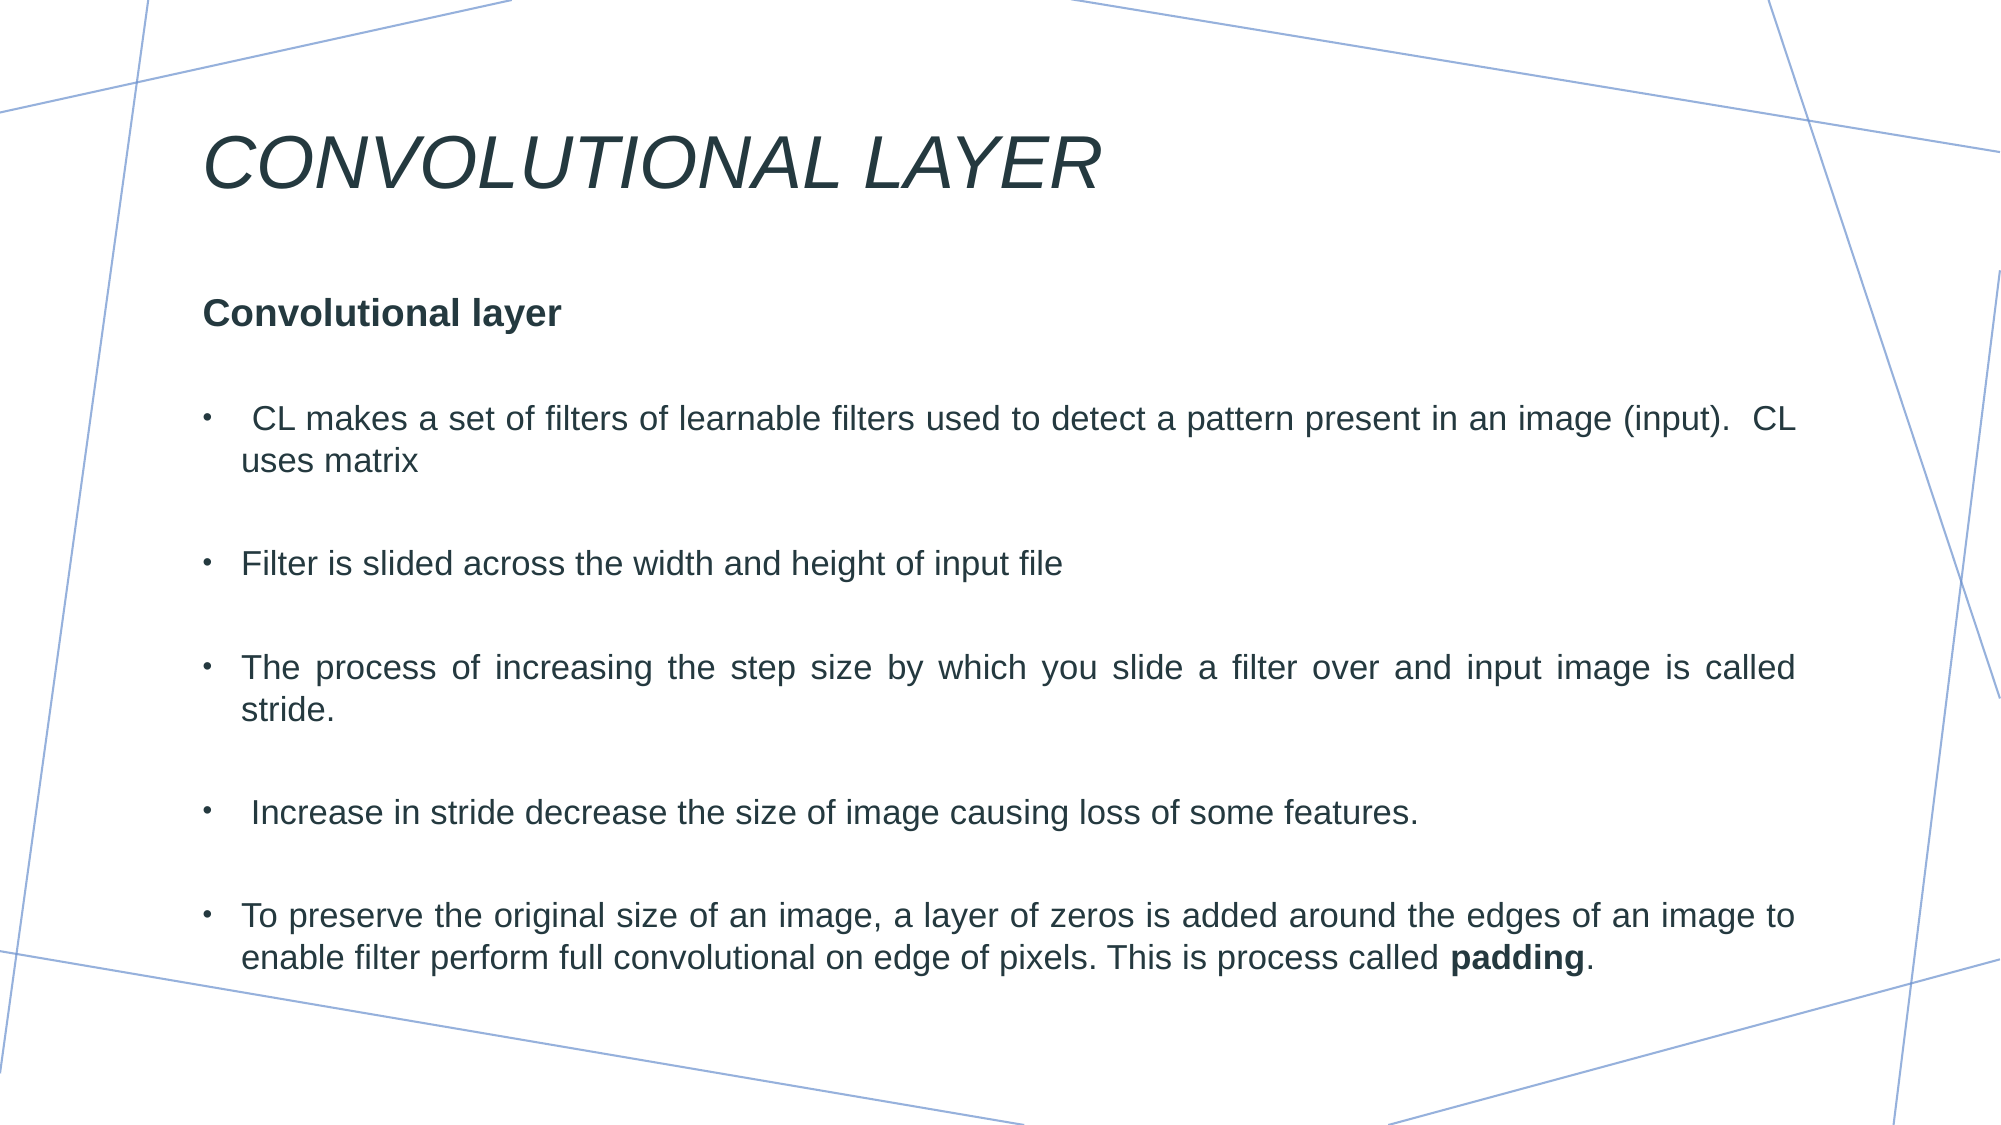

# Convolutional layer

Convolutional layer

 CL makes a set of filters of learnable filters used to detect a pattern present in an image (input).  CL uses matrix

Filter is slided across the width and height of input file

The process of increasing the step size by which you slide a filter over and input image is called stride.

 Increase in stride decrease the size of image causing loss of some features.

To preserve the original size of an image, a layer of zeros is added around the edges of an image to enable filter perform full convolutional on edge of pixels. This is process called padding.